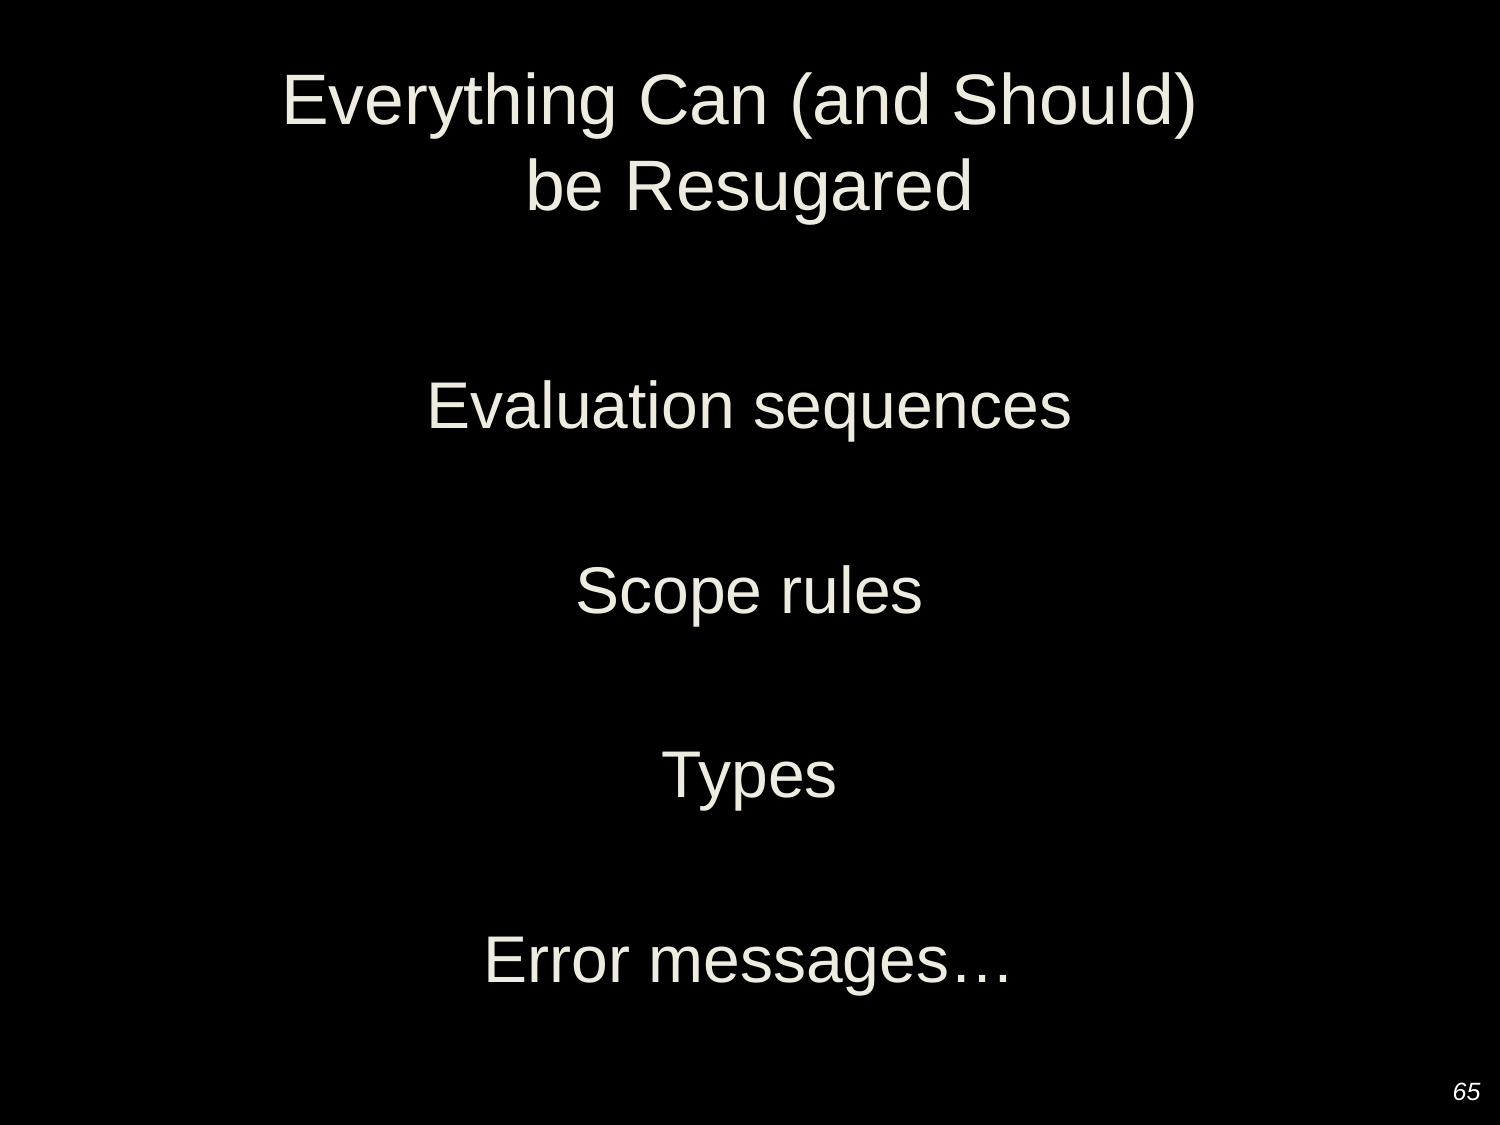

# Everything Can (and Should) be Resugared

Evaluation sequences

Scope rules

Types

Error messages…
65